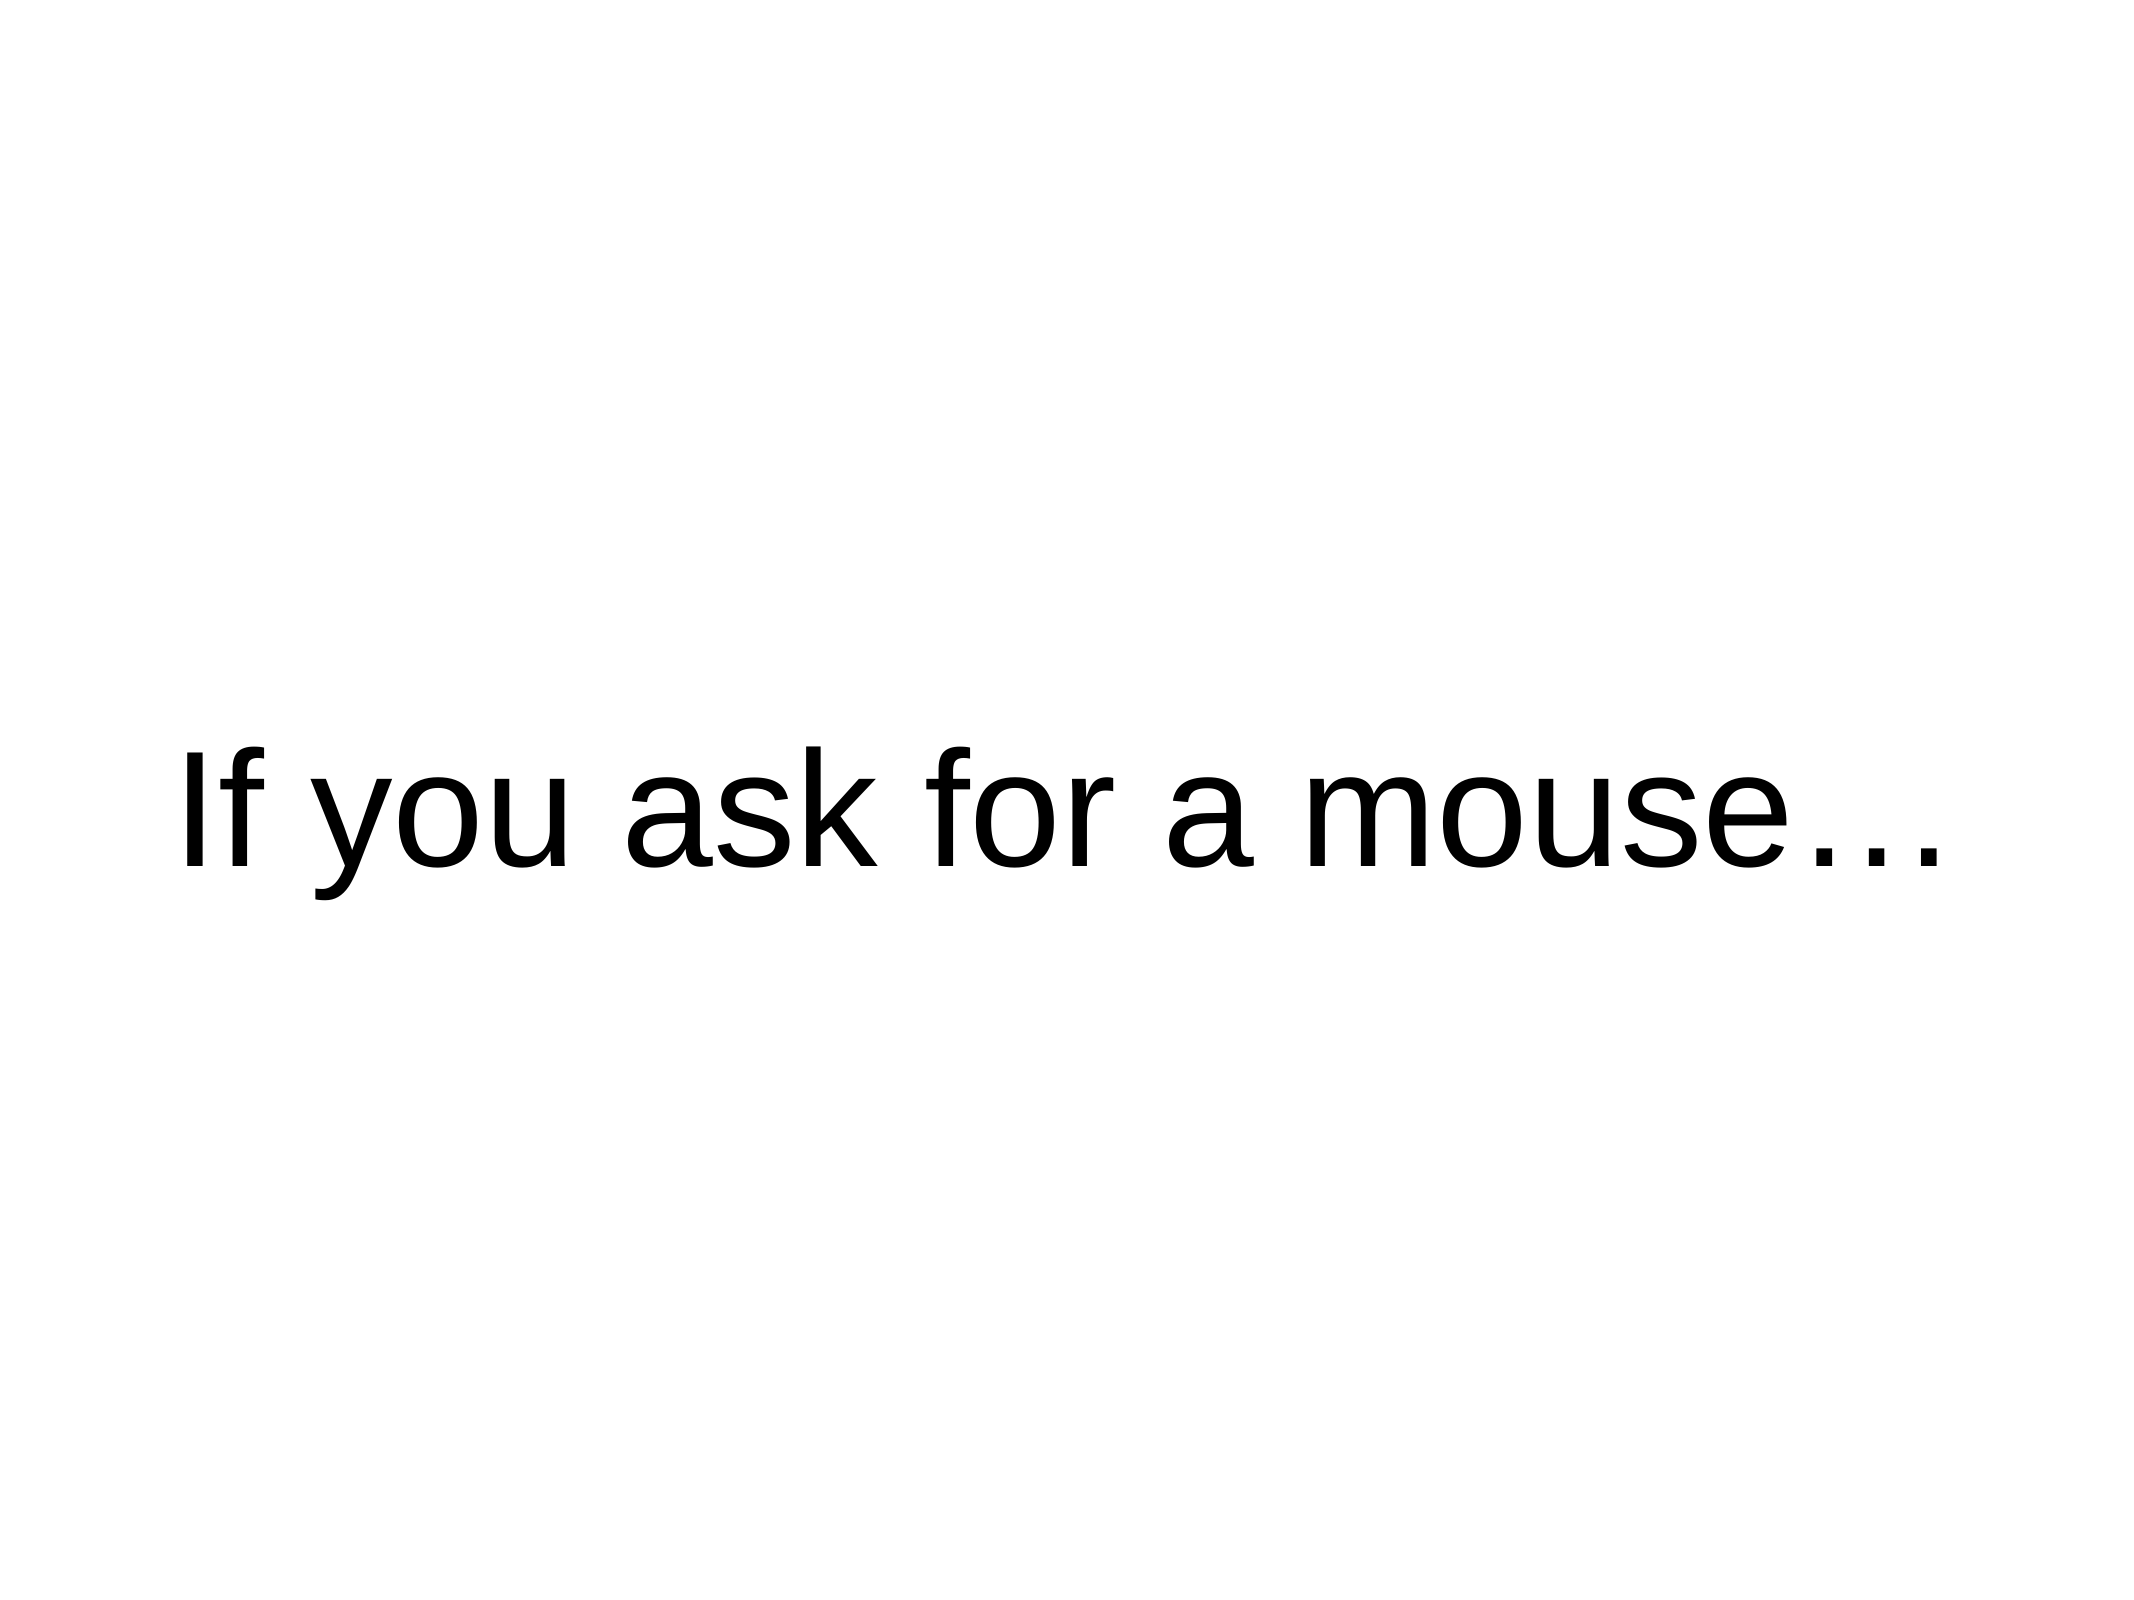

# If you ask for a mouse…